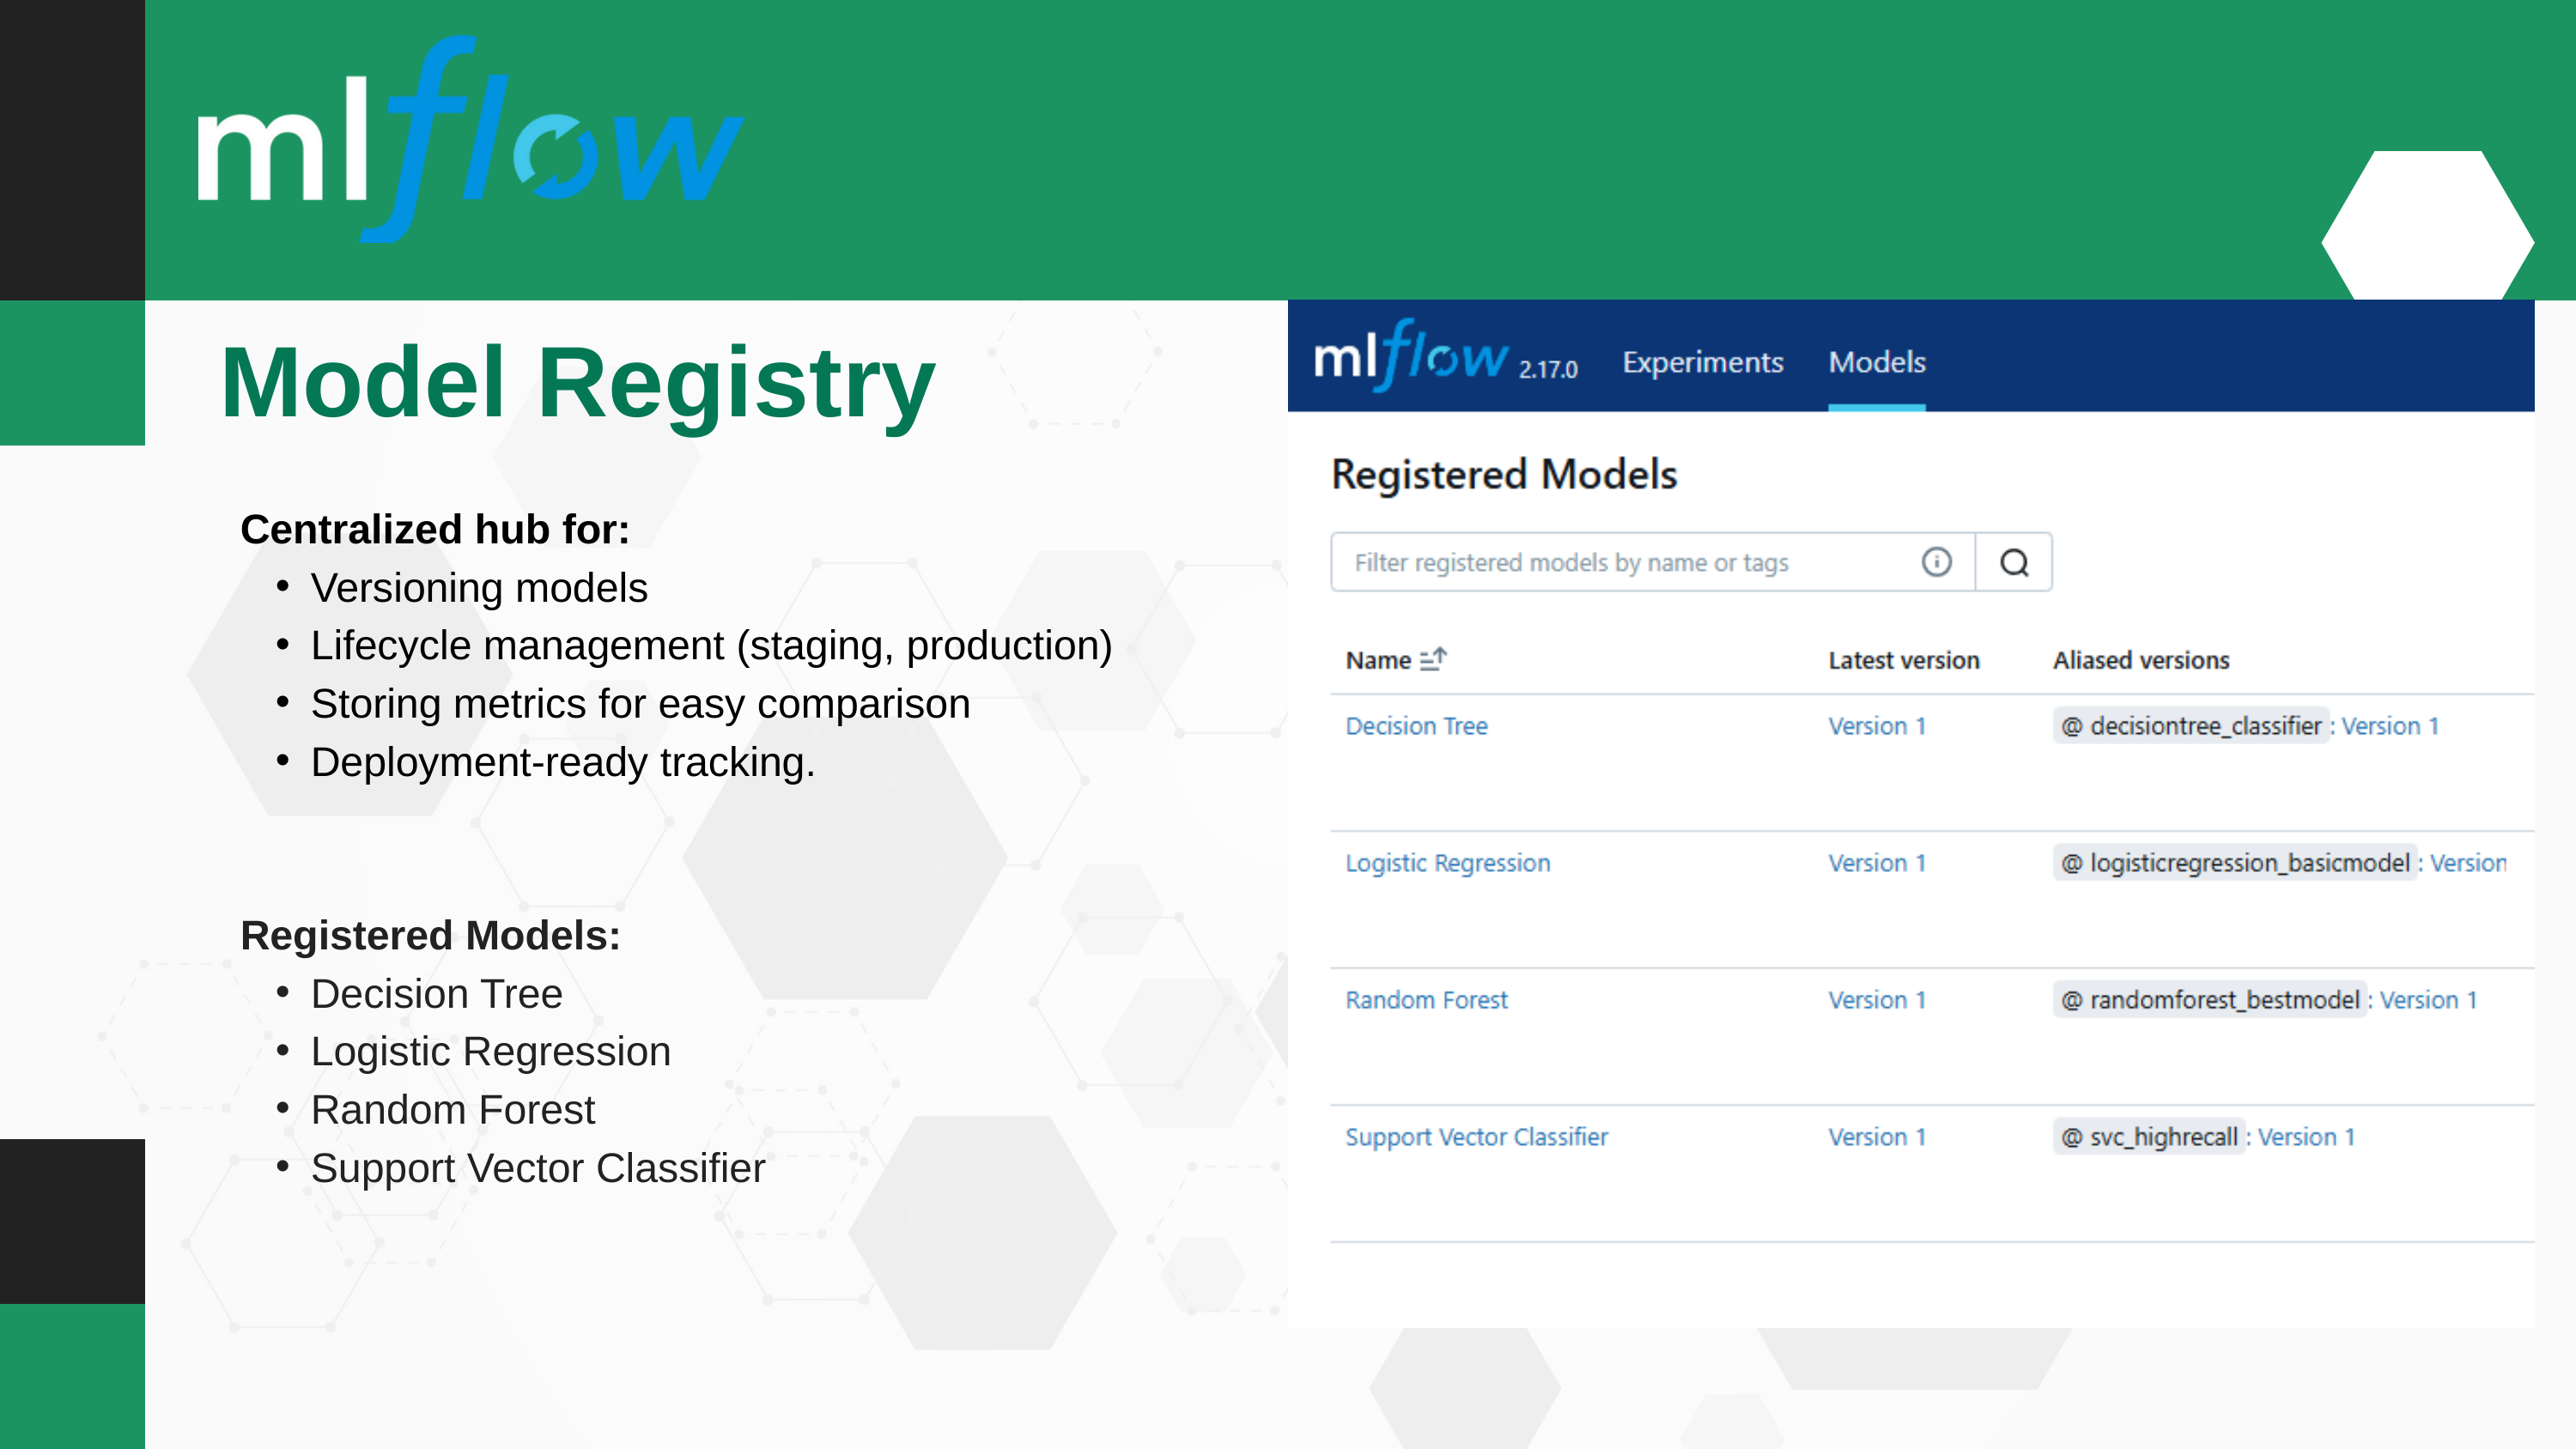

Model Registry

Centralized hub for:
Versioning models
Lifecycle management (staging, production)
Storing metrics for easy comparison
Deployment-ready tracking.

Registered Models:
Decision Tree
Logistic Regression
Random Forest
Support Vector Classifier